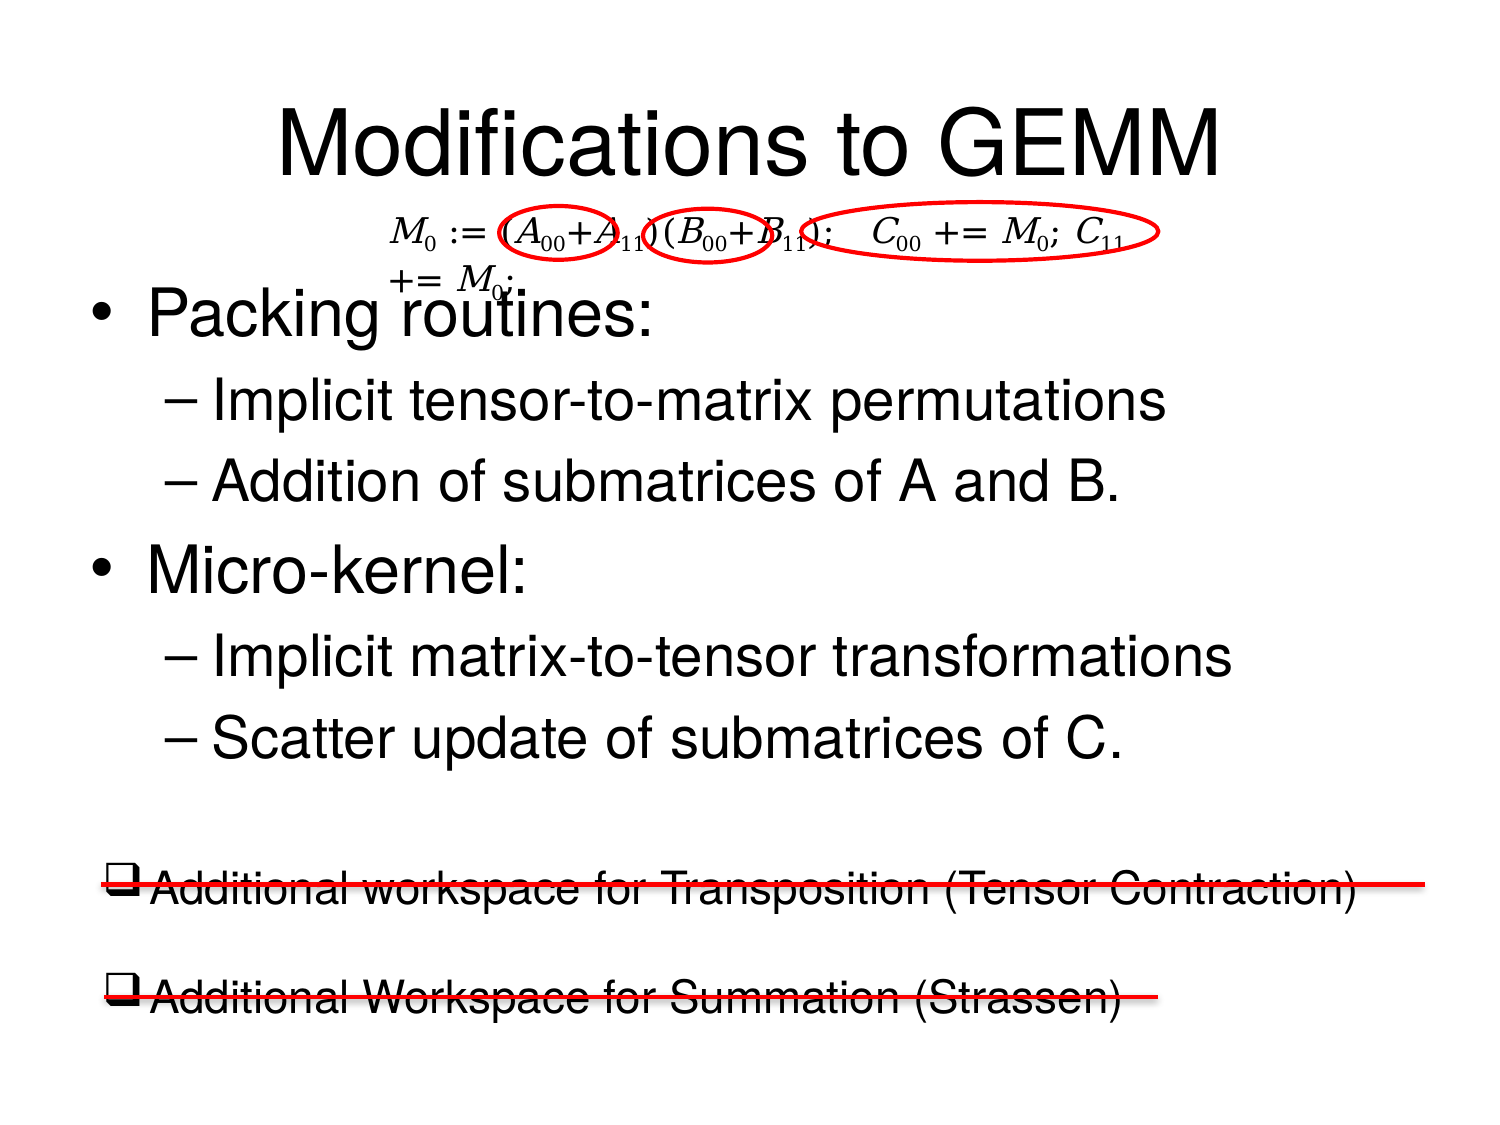

# Modifications to GEMM
M0 := (A00+A11)(B00+B11);   C00 += M0; C11 += M0;

Packing routines:
Implicit tensor-to-matrix permutations
Addition of submatrices of A and B.
Micro-kernel:
Implicit matrix-to-tensor transformations
Scatter update of submatrices of C.

Additional workspace for Transposition (Tensor Contraction)

Additional Workspace for Summation (Strassen)